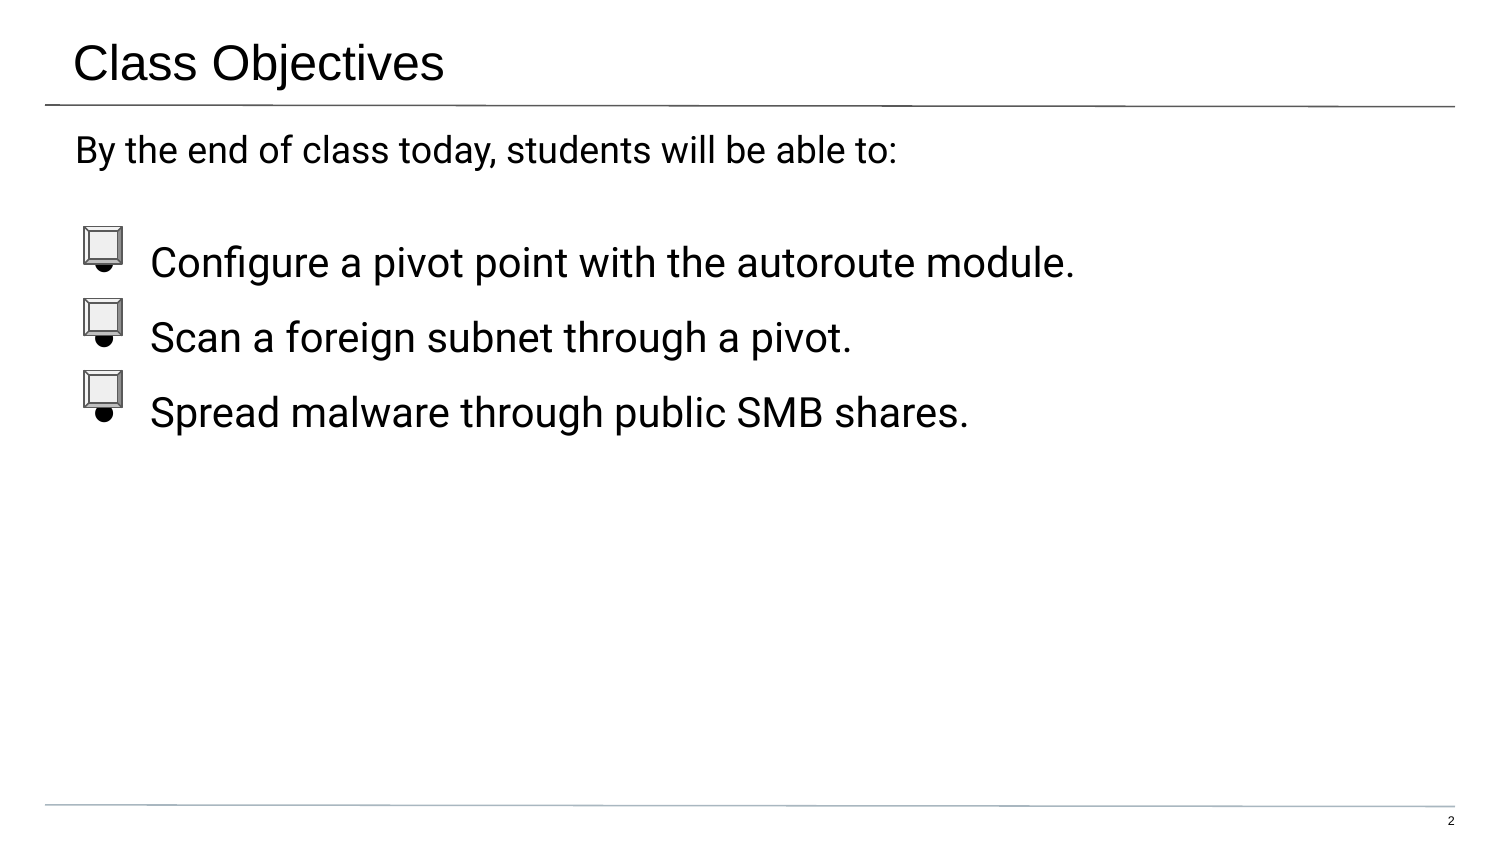

# Class Objectives
By the end of class today, students will be able to:
Configure a pivot point with the autoroute module.
Scan a foreign subnet through a pivot.
Spread malware through public SMB shares.

2